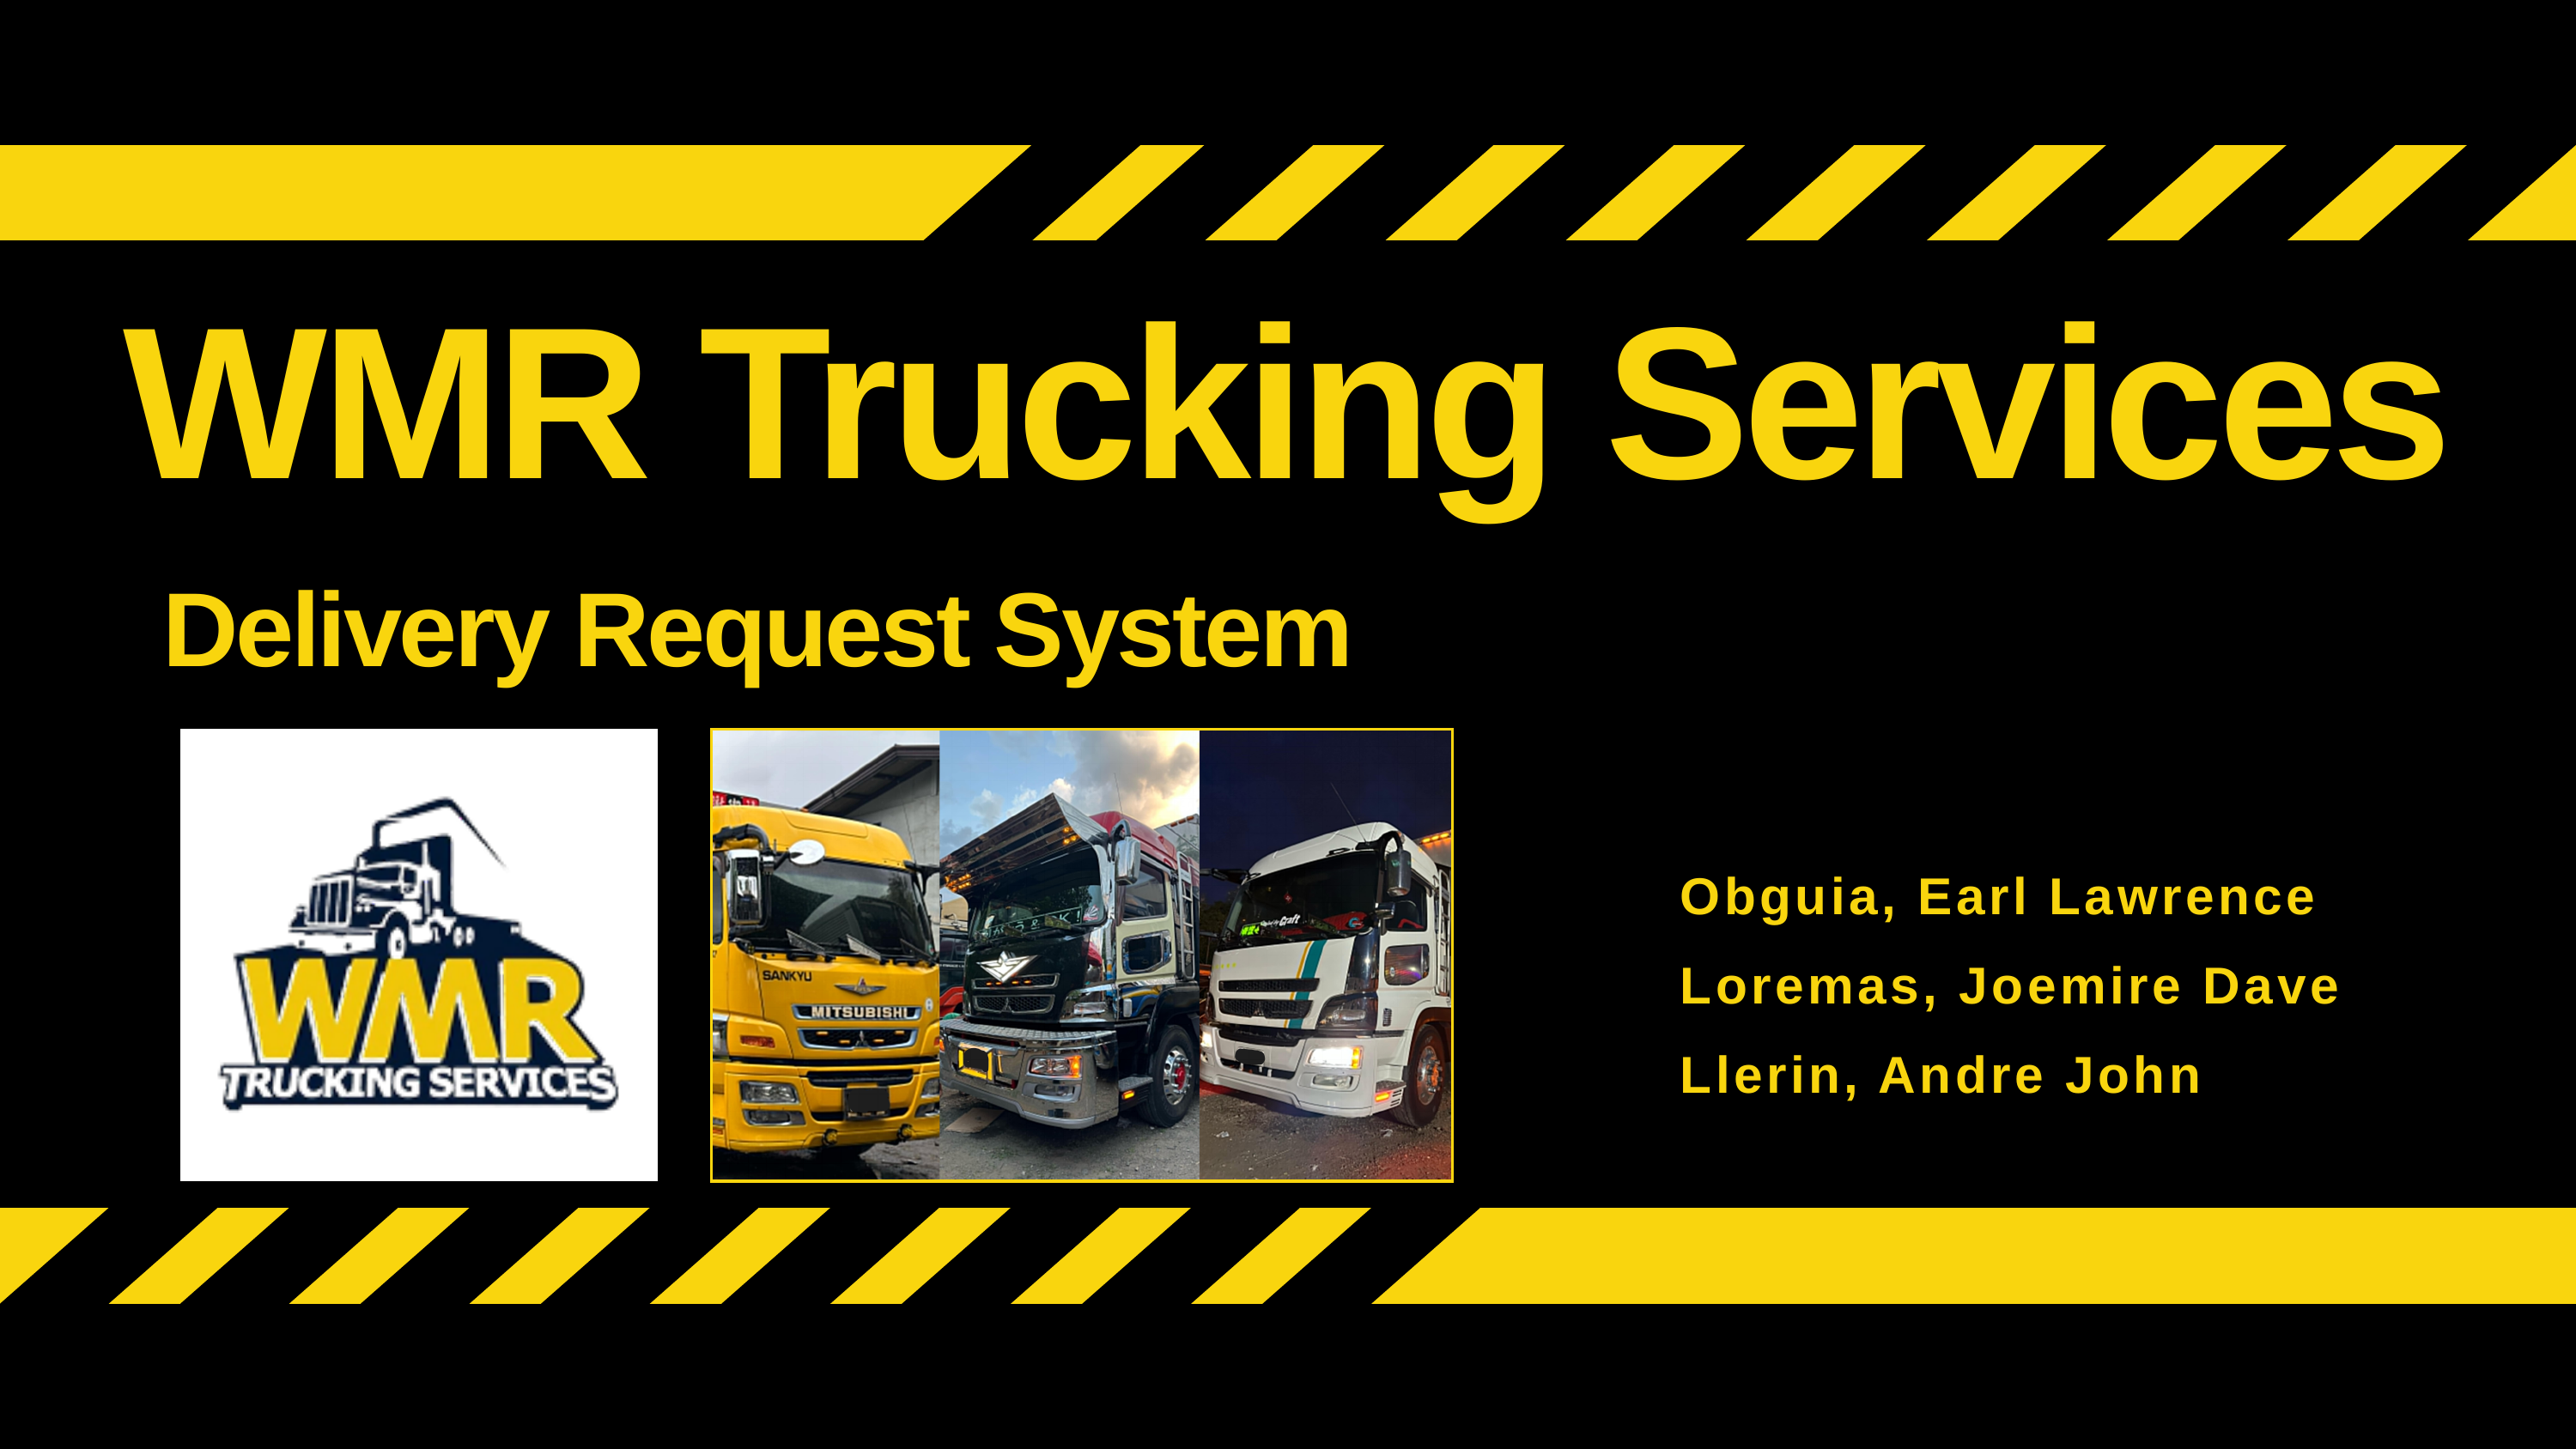

WMR Trucking Services
Delivery Request System

Obguia, Earl Lawrence
Loremas, Joemire Dave
Llerin, Andre John